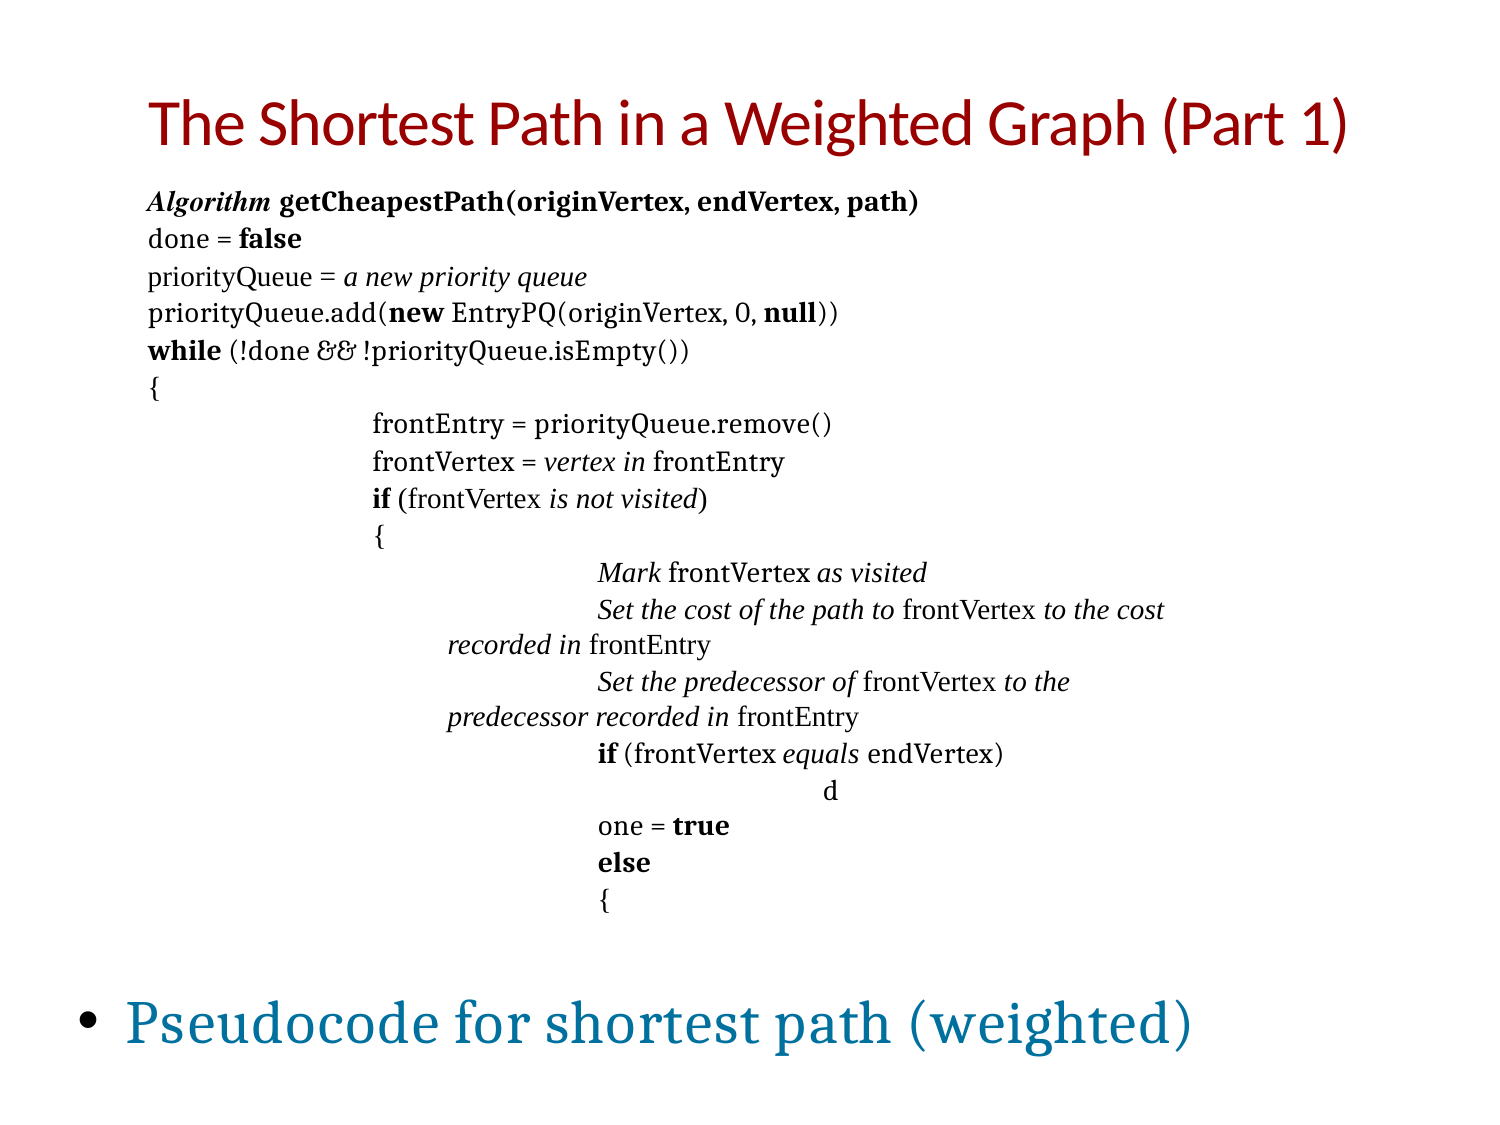

# The Shortest Path in a Weighted Graph (Part 1)
Algorithm getCheapestPath(originVertex, endVertex, path)
done = false
priorityQueue = a new priority queue
priorityQueue.add(new EntryPQ(originVertex, 0, null))
while (!done && !priorityQueue.isEmpty())
{
frontEntry = priorityQueue.remove()
frontVertex = vertex in frontEntry
if (frontVertex is not visited)
{
Mark frontVertex as visited
Set the cost of the path to frontVertex to the cost recorded in frontEntry
Set the predecessor of frontVertex to the predecessor recorded in frontEntry
if (frontVertex equals endVertex)
done = true
else
{
Pseudocode for shortest path (weighted)